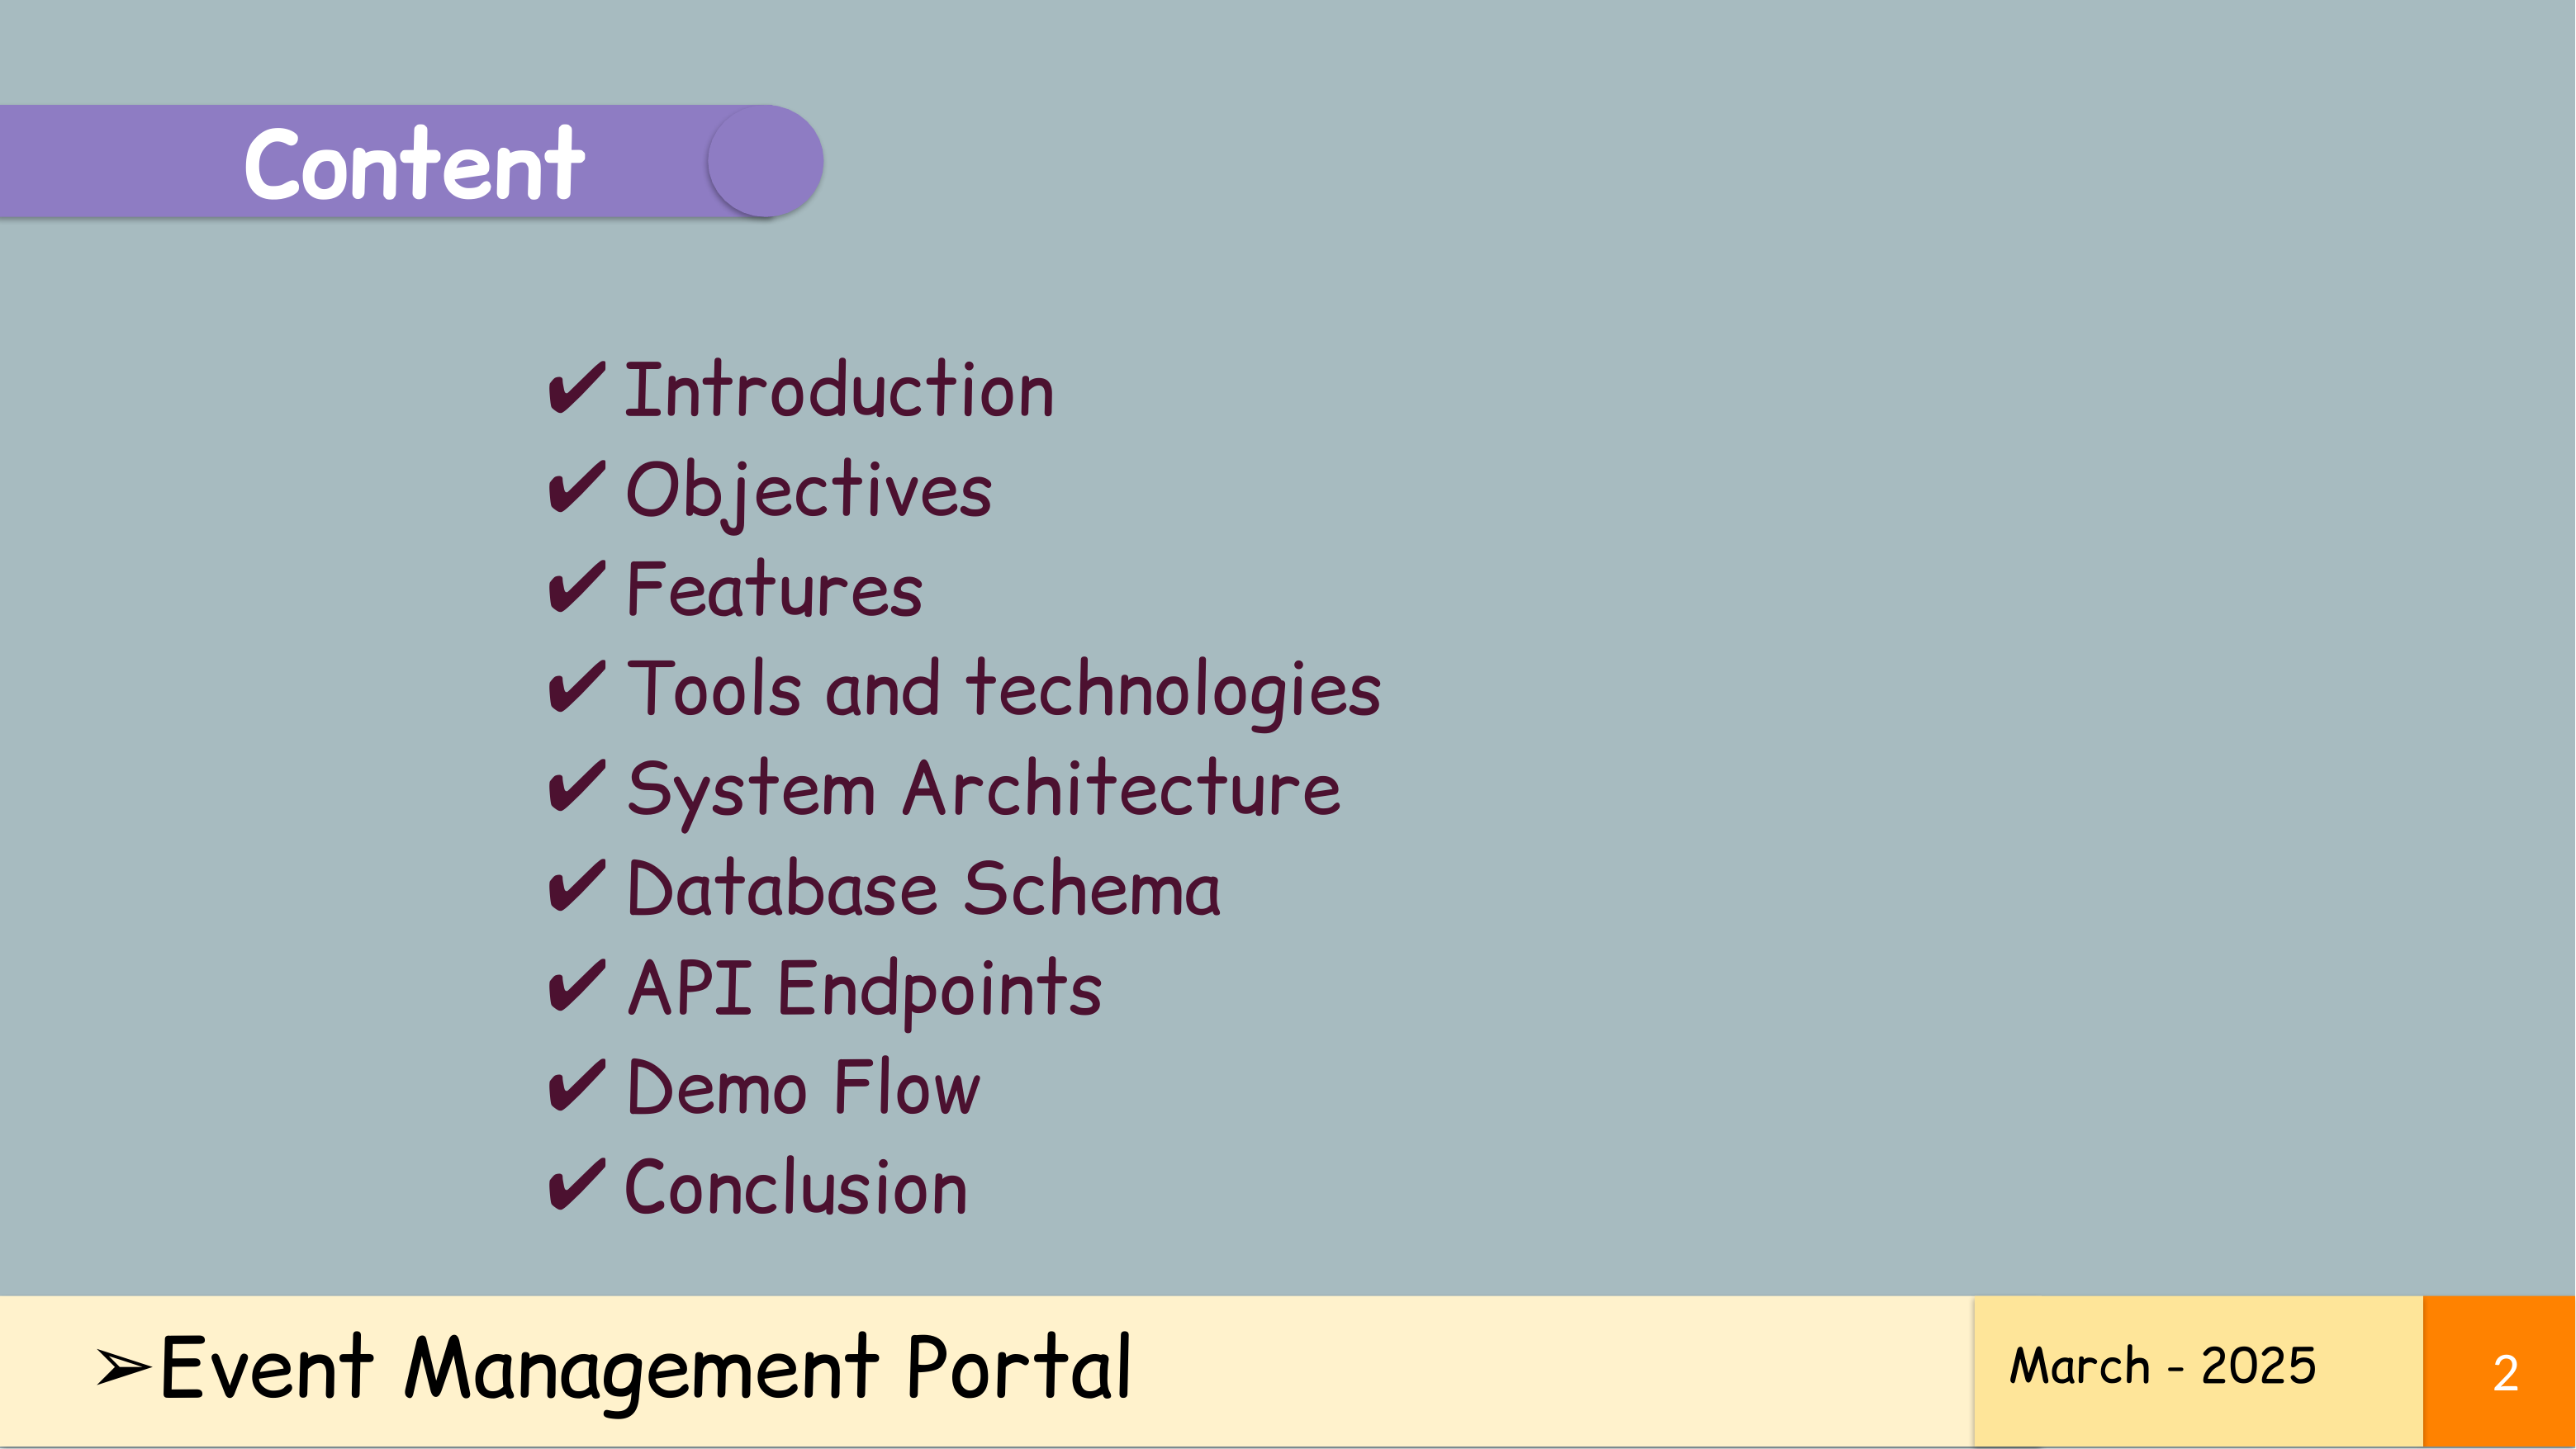

Content
Introduction
Objectives
Features
Tools and technologies
System Architecture
Database Schema
API Endpoints
Demo Flow
Conclusion

Event Management Portal
March - 2025
2
2